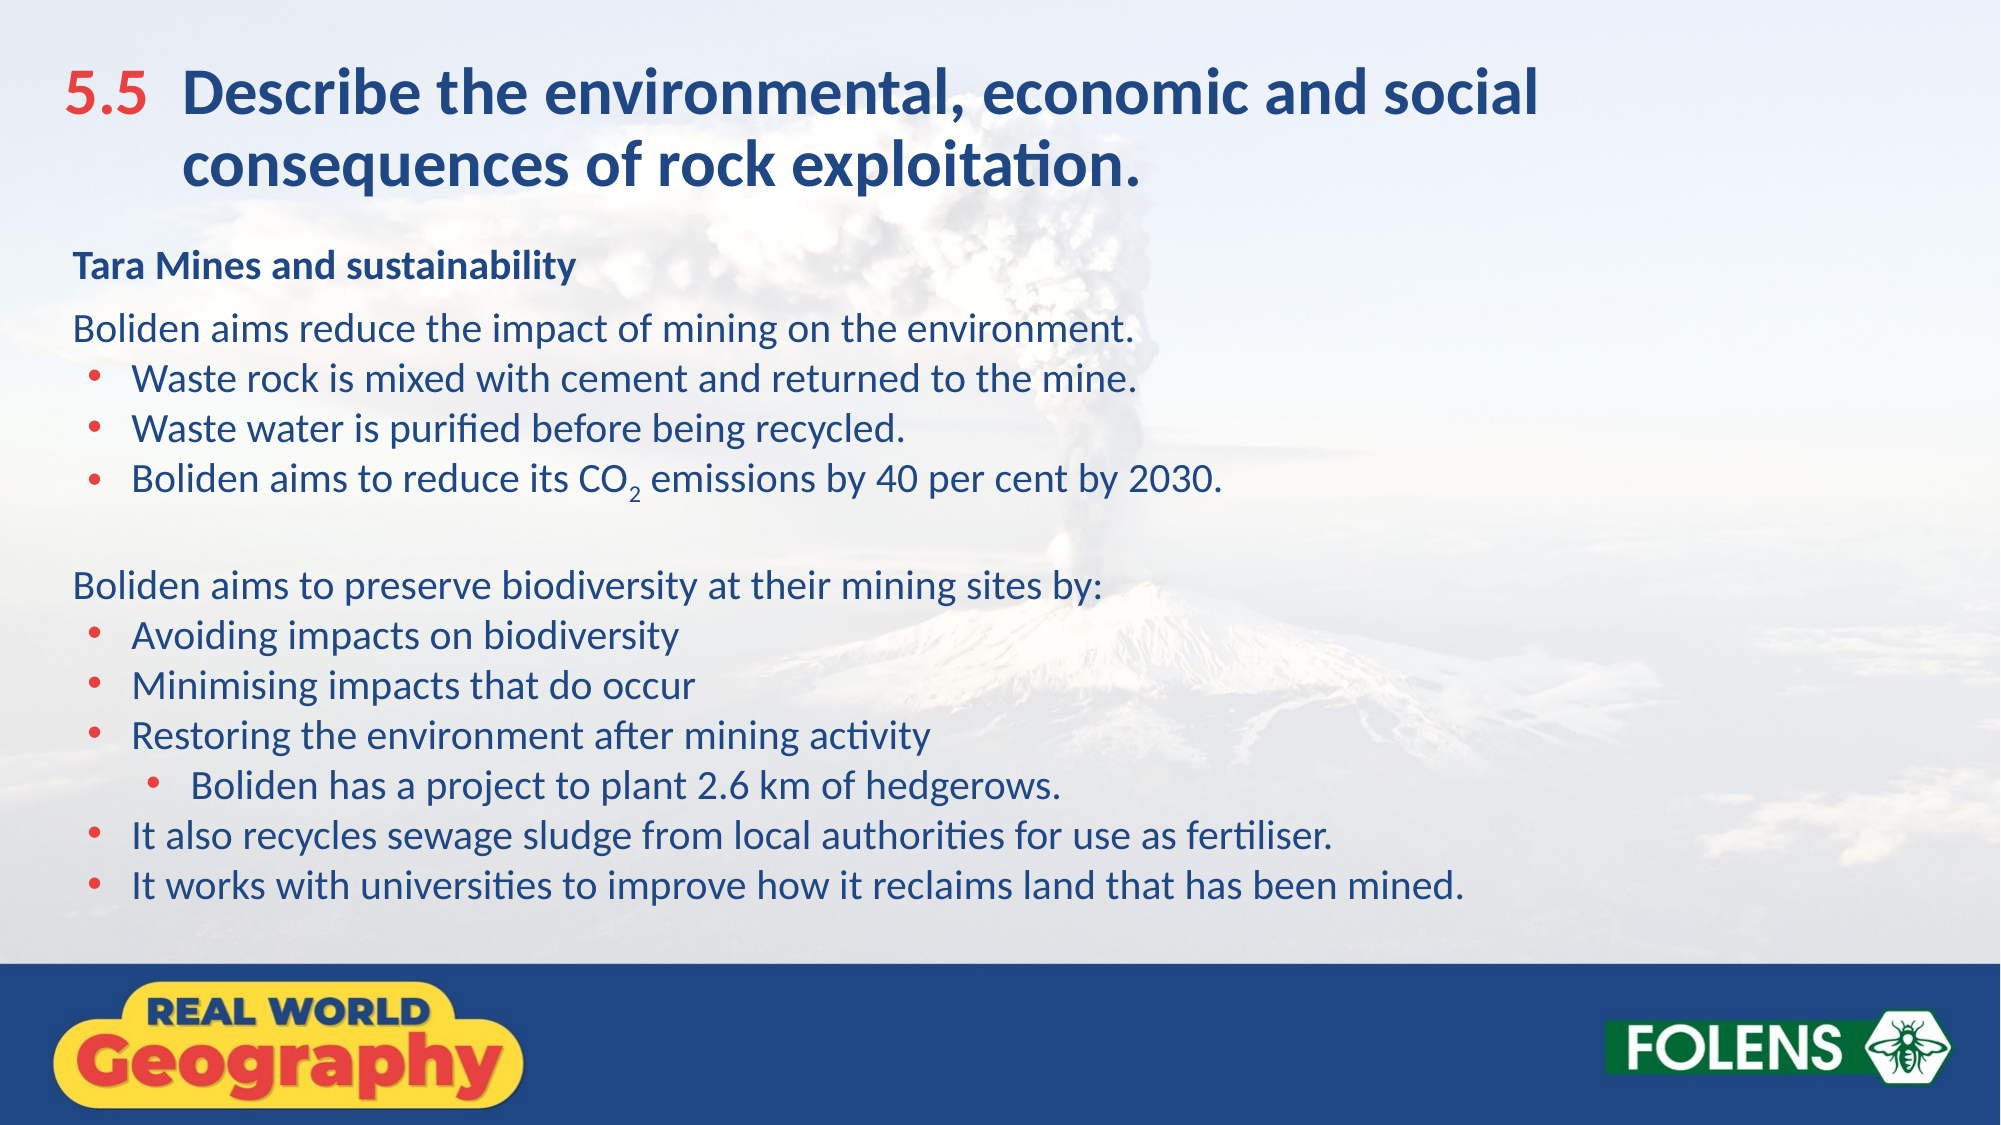

5.5	Describe the environmental, economic and social
consequences of rock exploitation.

Tara Mines and sustainability
Boliden aims reduce the impact of mining on the environment.
Waste rock is mixed with cement and returned to the mine.
Waste water is purified before being recycled.
Boliden aims to reduce its CO2 emissions by 40 per cent by 2030.

Boliden aims to preserve biodiversity at their mining sites by:
Avoiding impacts on biodiversity
Minimising impacts that do occur
Restoring the environment after mining activity
Boliden has a project to plant 2.6 km of hedgerows.
It also recycles sewage sludge from local authorities for use as fertiliser.
It works with universities to improve how it reclaims land that has been mined.